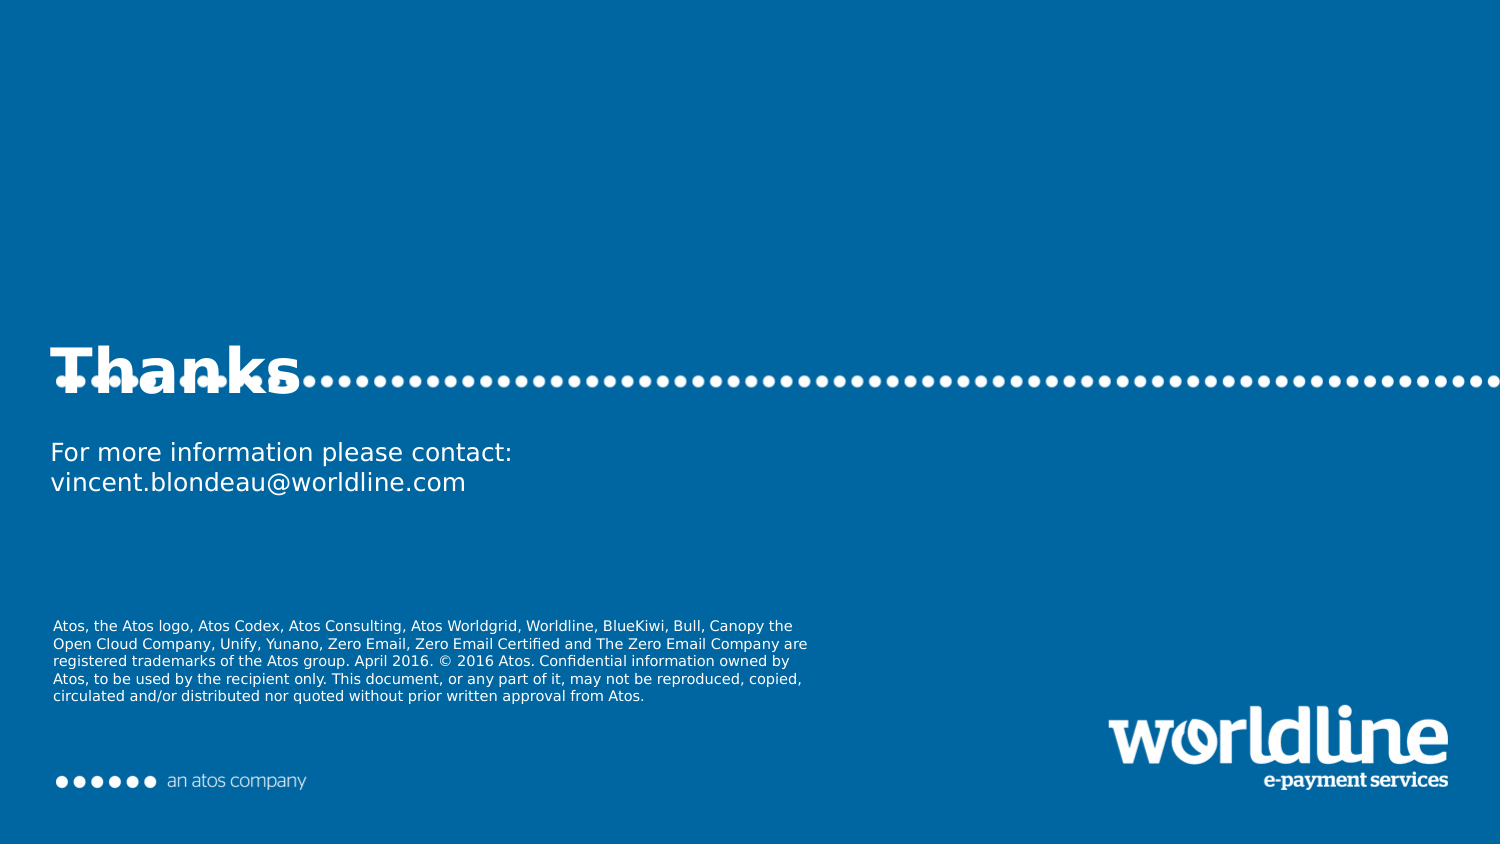

# Thanks For more information please contact: vincent.blondeau@worldline.com